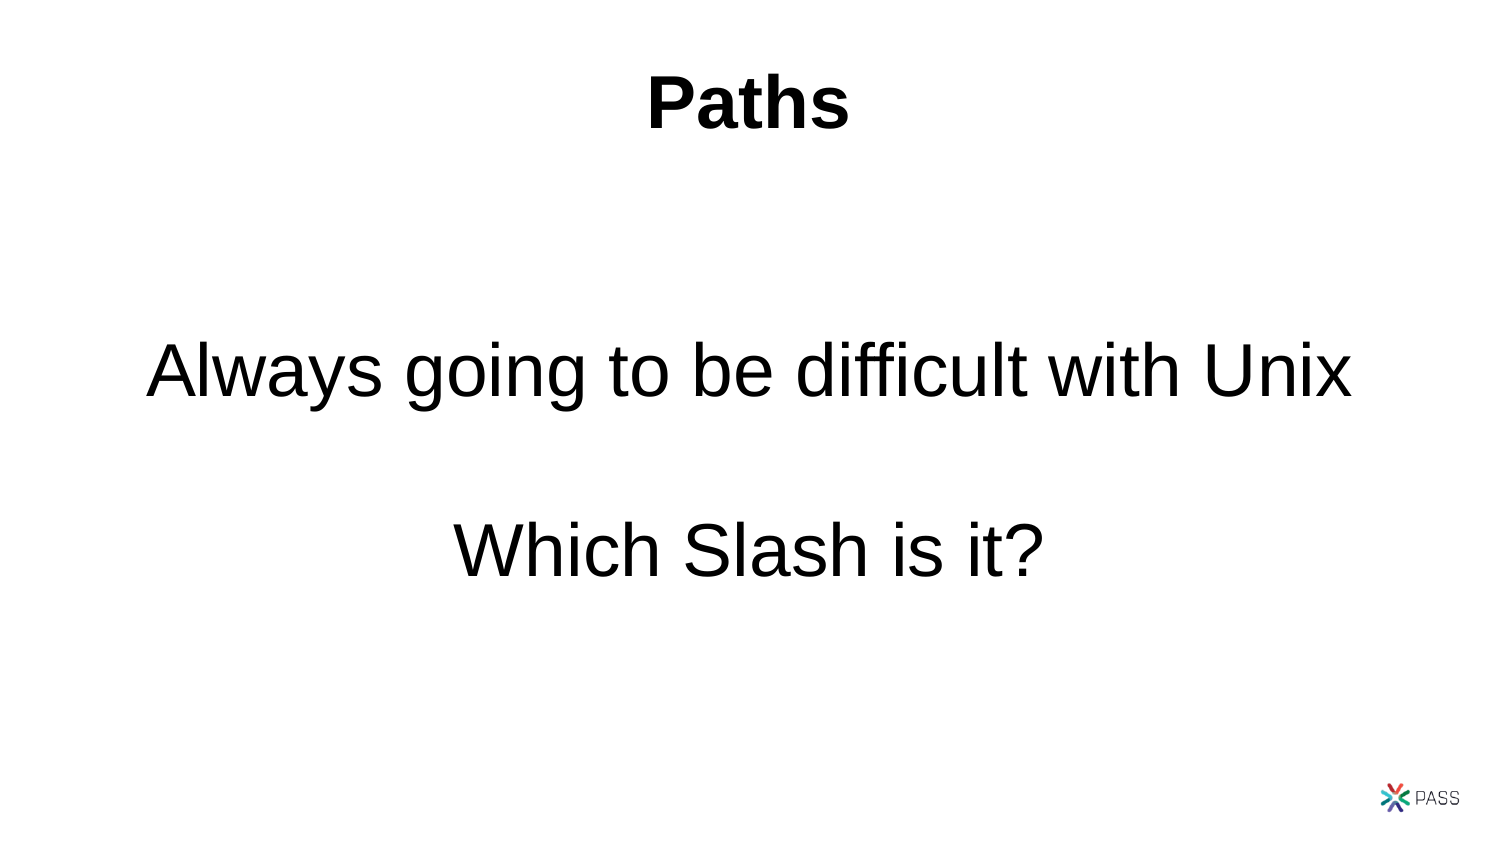

# Paths
Always going to be difficult with Unix
Which Slash is it?